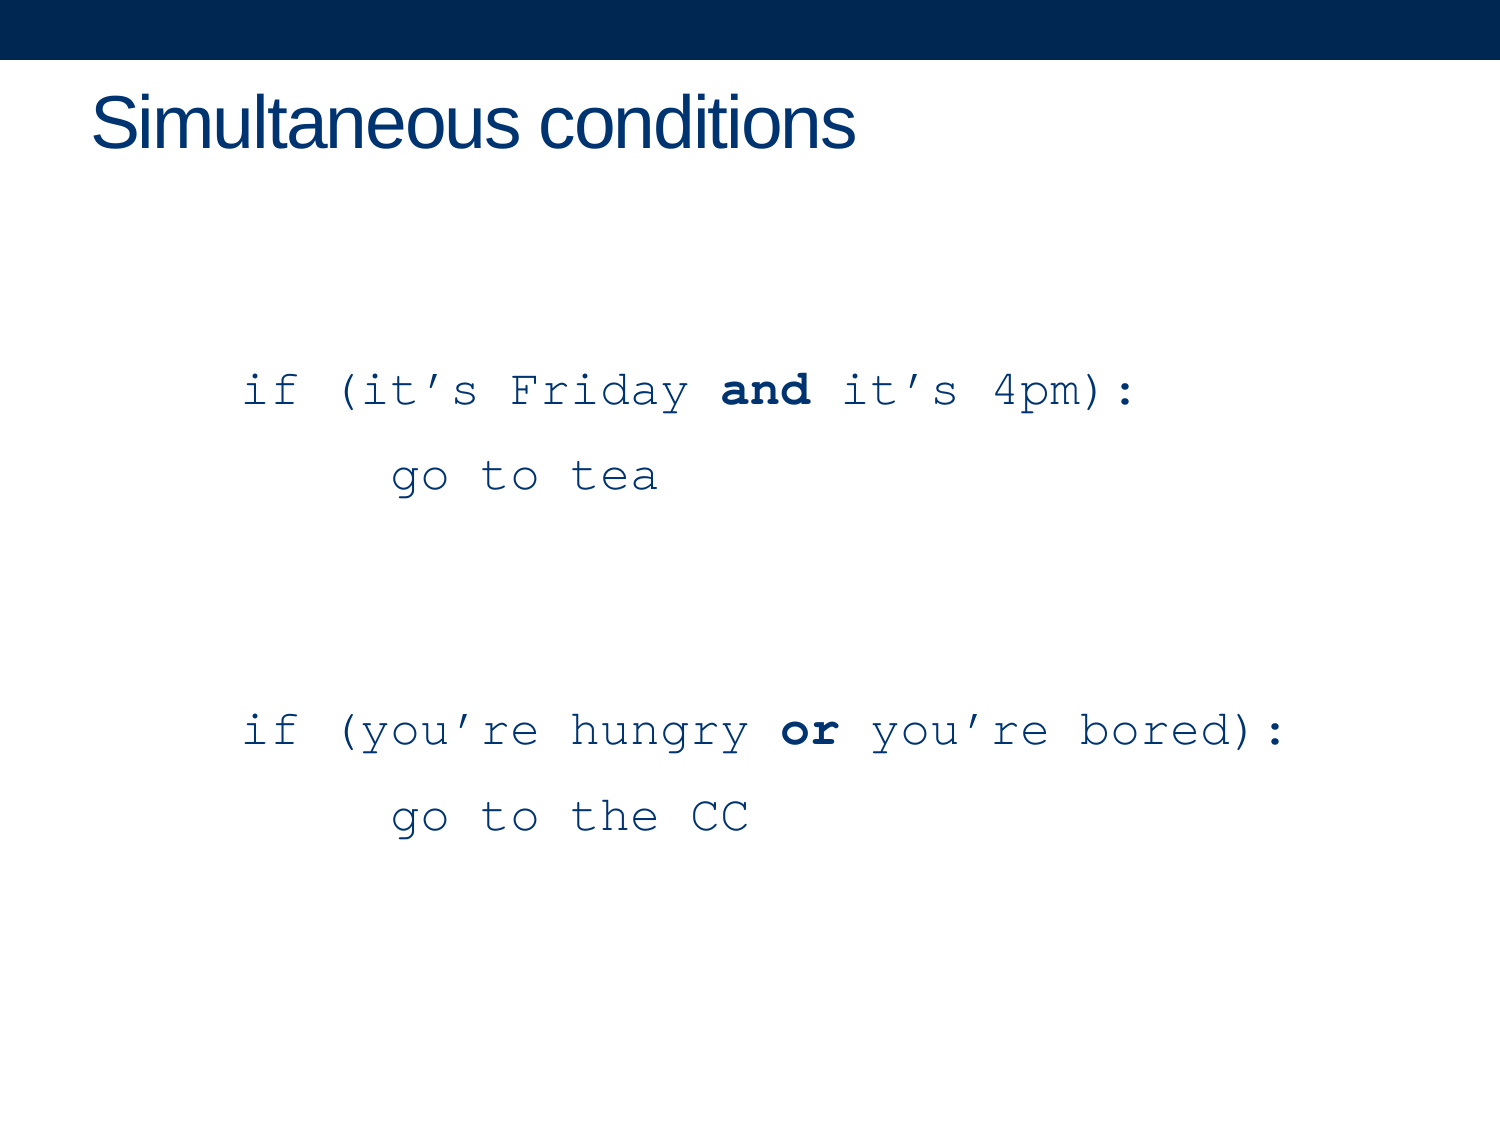

# Simultaneous conditions

if (it’s Friday and it’s 4pm):
	go to tea

if (you’re hungry or you’re bored):
	go to the CC